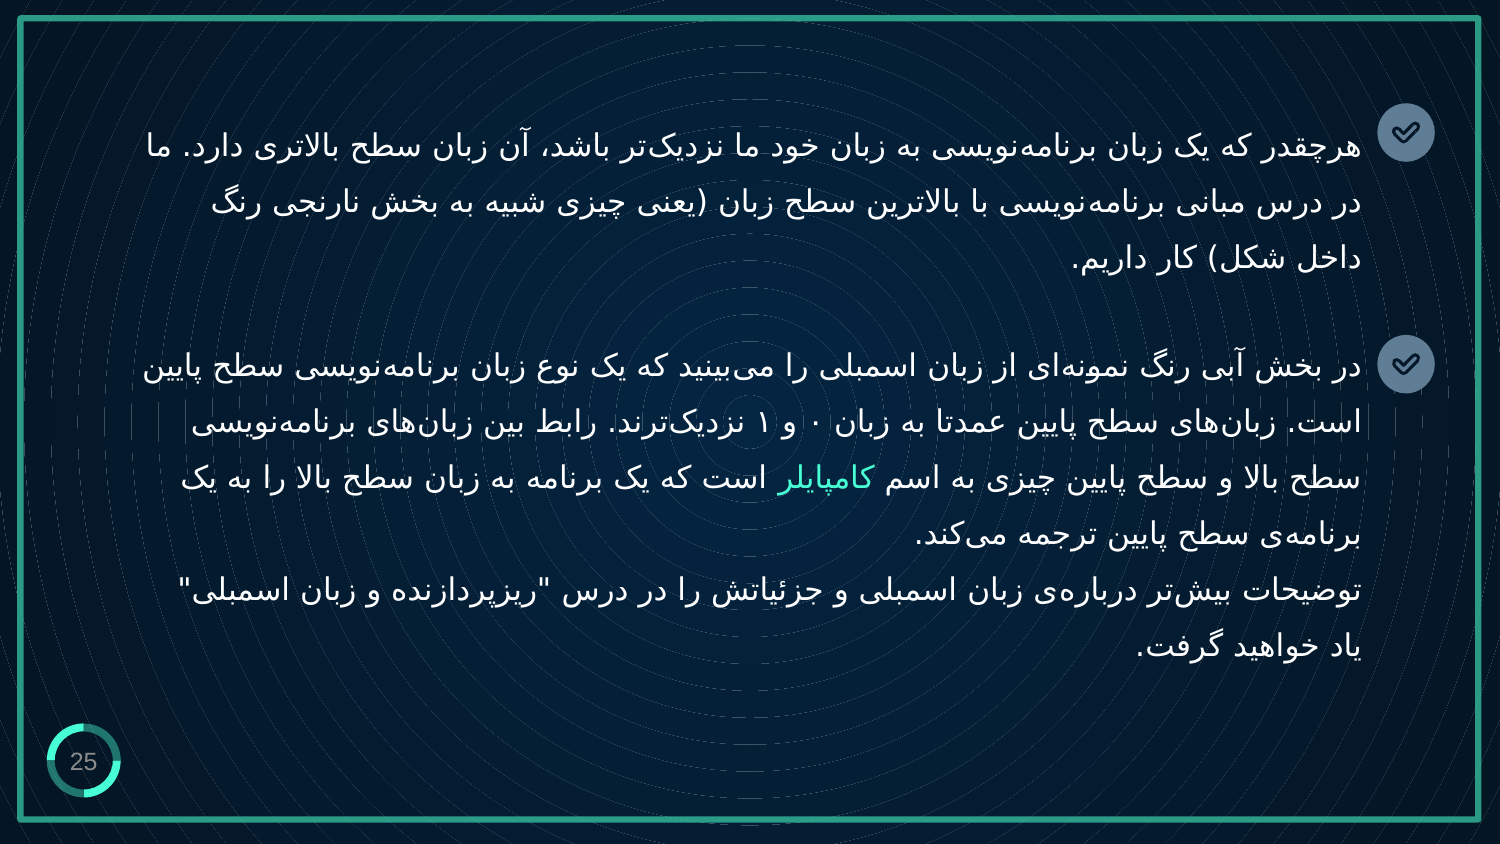

هرچقدر که یک زبان برنامه‌نویسی به زبان خود ما نزدیک‌تر باشد، آن زبان سطح بالاتری دارد. ما در درس مبانی برنامه‌نویسی با بالاترین سطح زبان (یعنی چیزی شبیه به بخش نارنجی رنگ داخل شکل) کار داریم.

در بخش آبی رنگ نمونه‌ای از زبان اسمبلی را می‌بینید که یک نوع زبان برنامه‌نویسی سطح پایین است. زبان‌های سطح پایین عمدتا به زبان ۰ و ۱ نزدیک‌ترند. رابط بین زبان‌های برنامه‌نویسی سطح بالا و سطح پایین چیزی به اسم کامپایلر است که یک برنامه به زبان سطح بالا را به یک برنامه‌ی سطح پایین ترجمه می‌کند.
توضیحات بیش‌تر درباره‌ی زبان اسمبلی و جزئیاتش را در درس "ریزپردازنده و زبان اسمبلی" یاد خواهید گرفت.

25